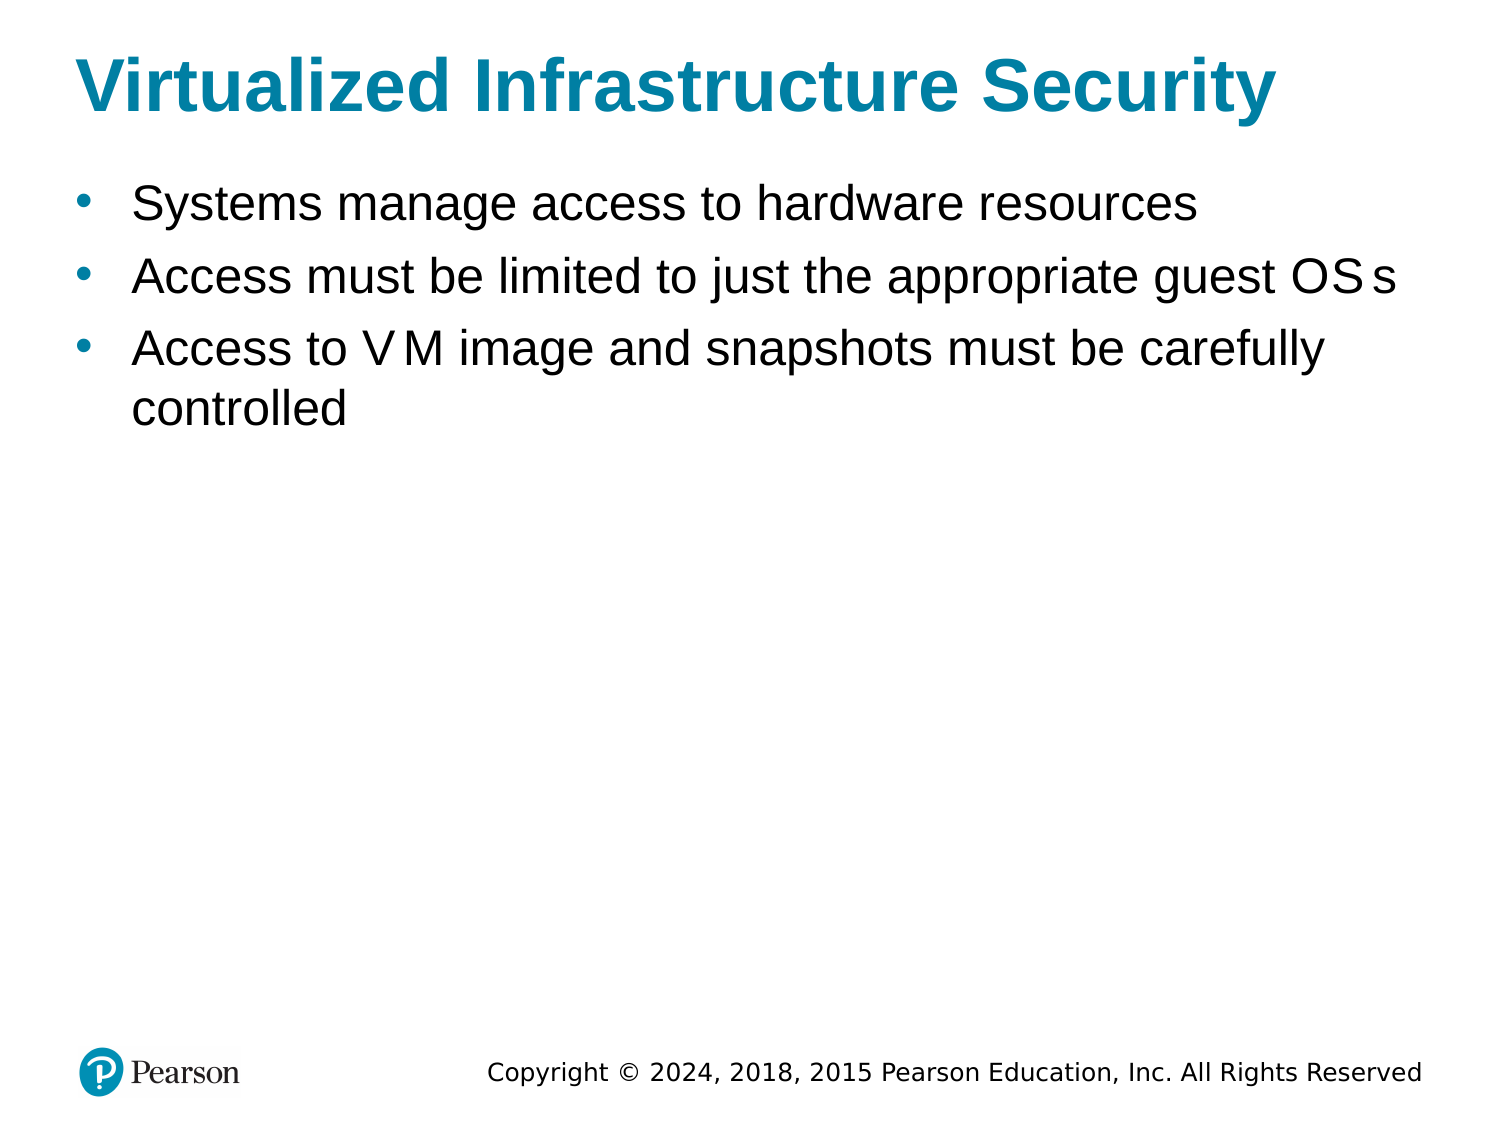

# Virtualized Infrastructure Security
Systems manage access to hardware resources
Access must be limited to just the appropriate guest O S s
Access to V M image and snapshots must be carefully controlled